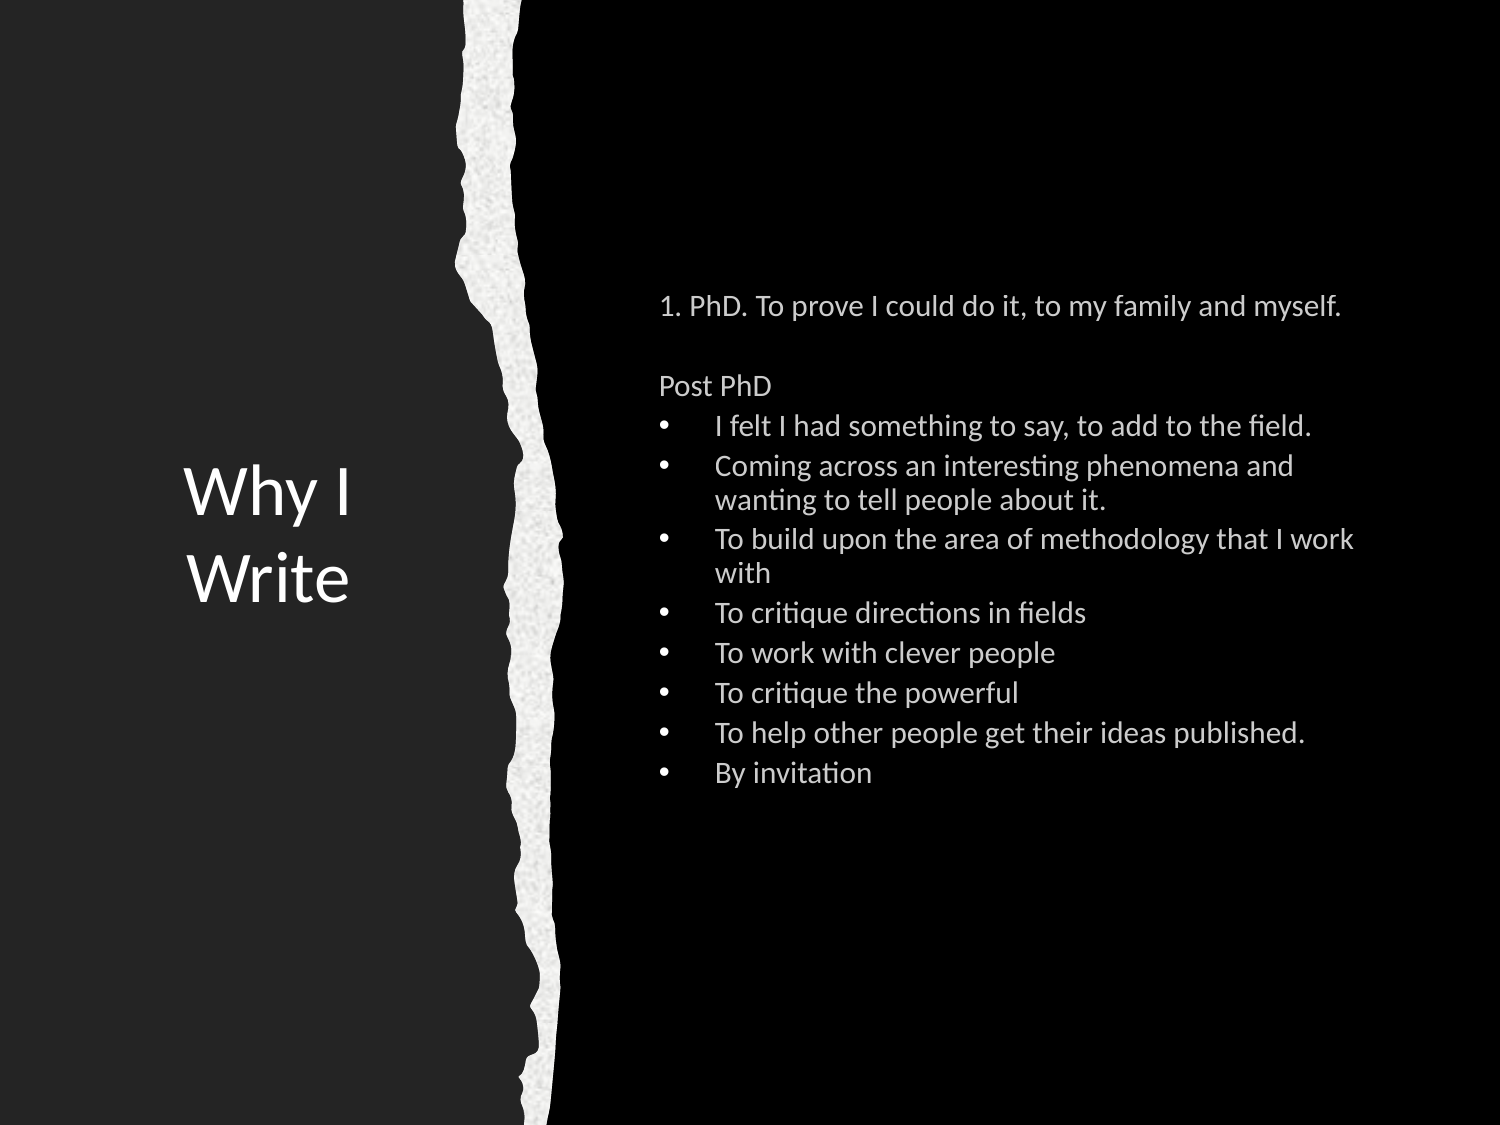

1. PhD. To prove I could do it, to my family and myself.

Post PhD
I felt I had something to say, to add to the field.
Coming across an interesting phenomena and wanting to tell people about it.
To build upon the area of methodology that I work with
To critique directions in fields
To work with clever people
To critique the powerful
To help other people get their ideas published.
By invitation
# Why I Write